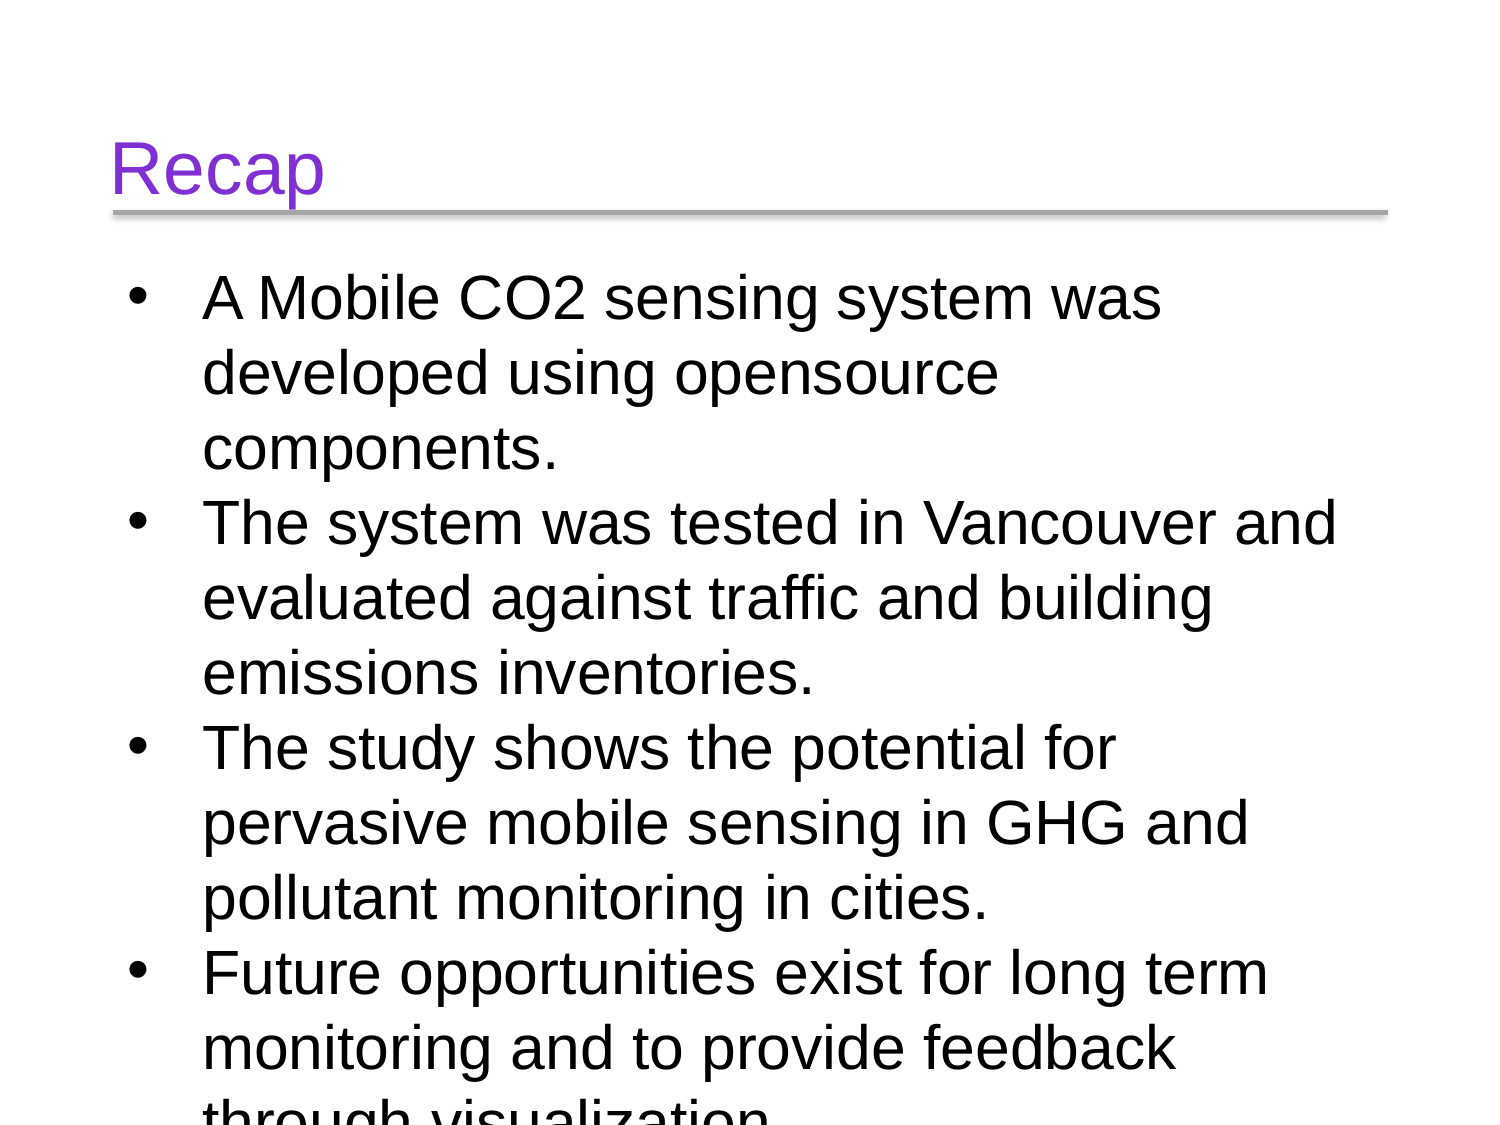

Recap
A Mobile CO2 sensing system was developed using opensource components.
The system was tested in Vancouver and evaluated against traffic and building emissions inventories.
The study shows the potential for pervasive mobile sensing in GHG and pollutant monitoring in cities.
Future opportunities exist for long term monitoring and to provide feedback through visualization